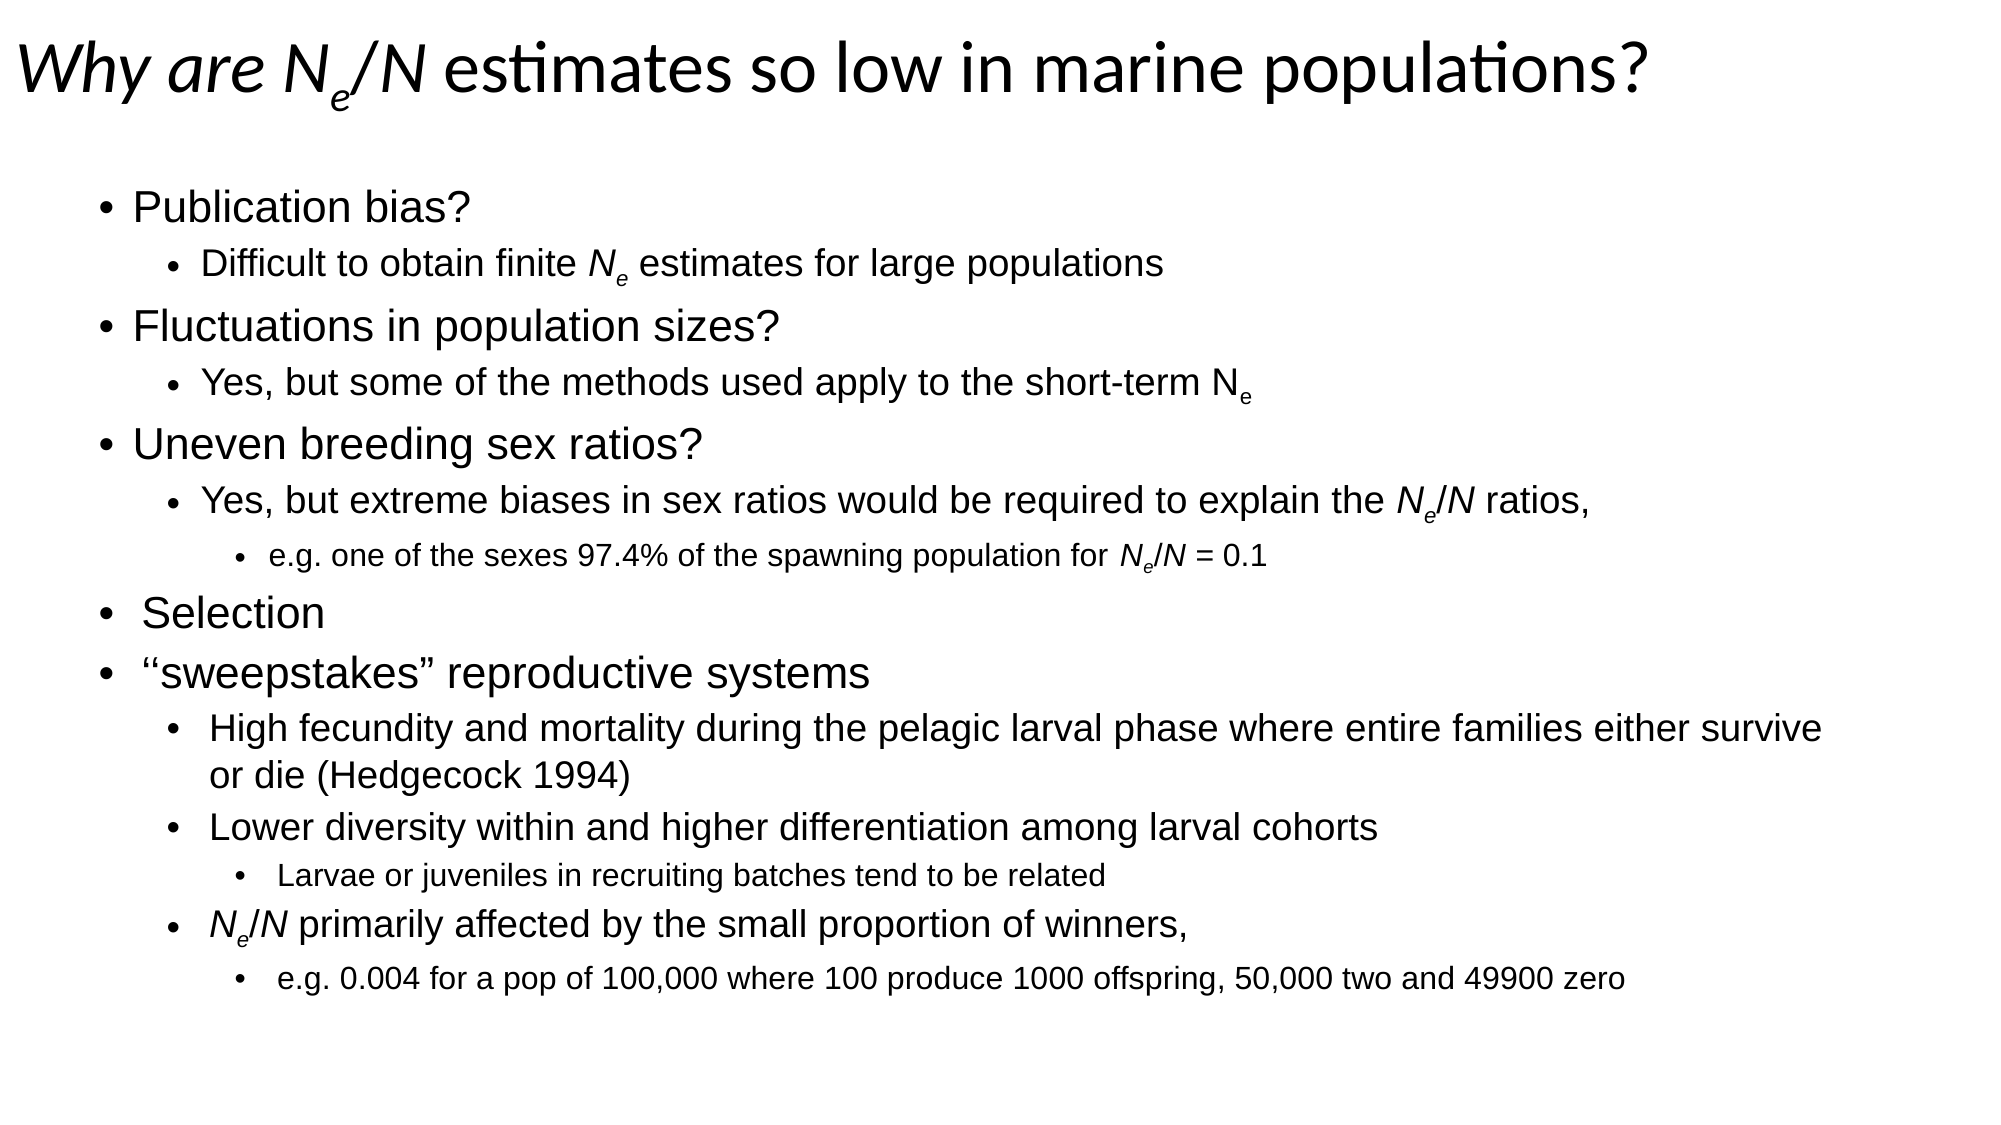

# Why are Ne/N estimates so low in marine populations?
Publication bias?
Difficult to obtain finite Ne estimates for large populations
Fluctuations in population sizes?
Yes, but some of the methods used apply to the short-term Ne
Uneven breeding sex ratios?
Yes, but extreme biases in sex ratios would be required to explain the Ne/N ratios,
e.g. one of the sexes 97.4% of the spawning population for Ne/N = 0.1
Selection
‘‘sweepstakes” reproductive systems
High fecundity and mortality during the pelagic larval phase where entire families either survive or die (Hedgecock 1994)
Lower diversity within and higher differentiation among larval cohorts
Larvae or juveniles in recruiting batches tend to be related
Ne/N primarily affected by the small proportion of winners,
e.g. 0.004 for a pop of 100,000 where 100 produce 1000 offspring, 50,000 two and 49900 zero